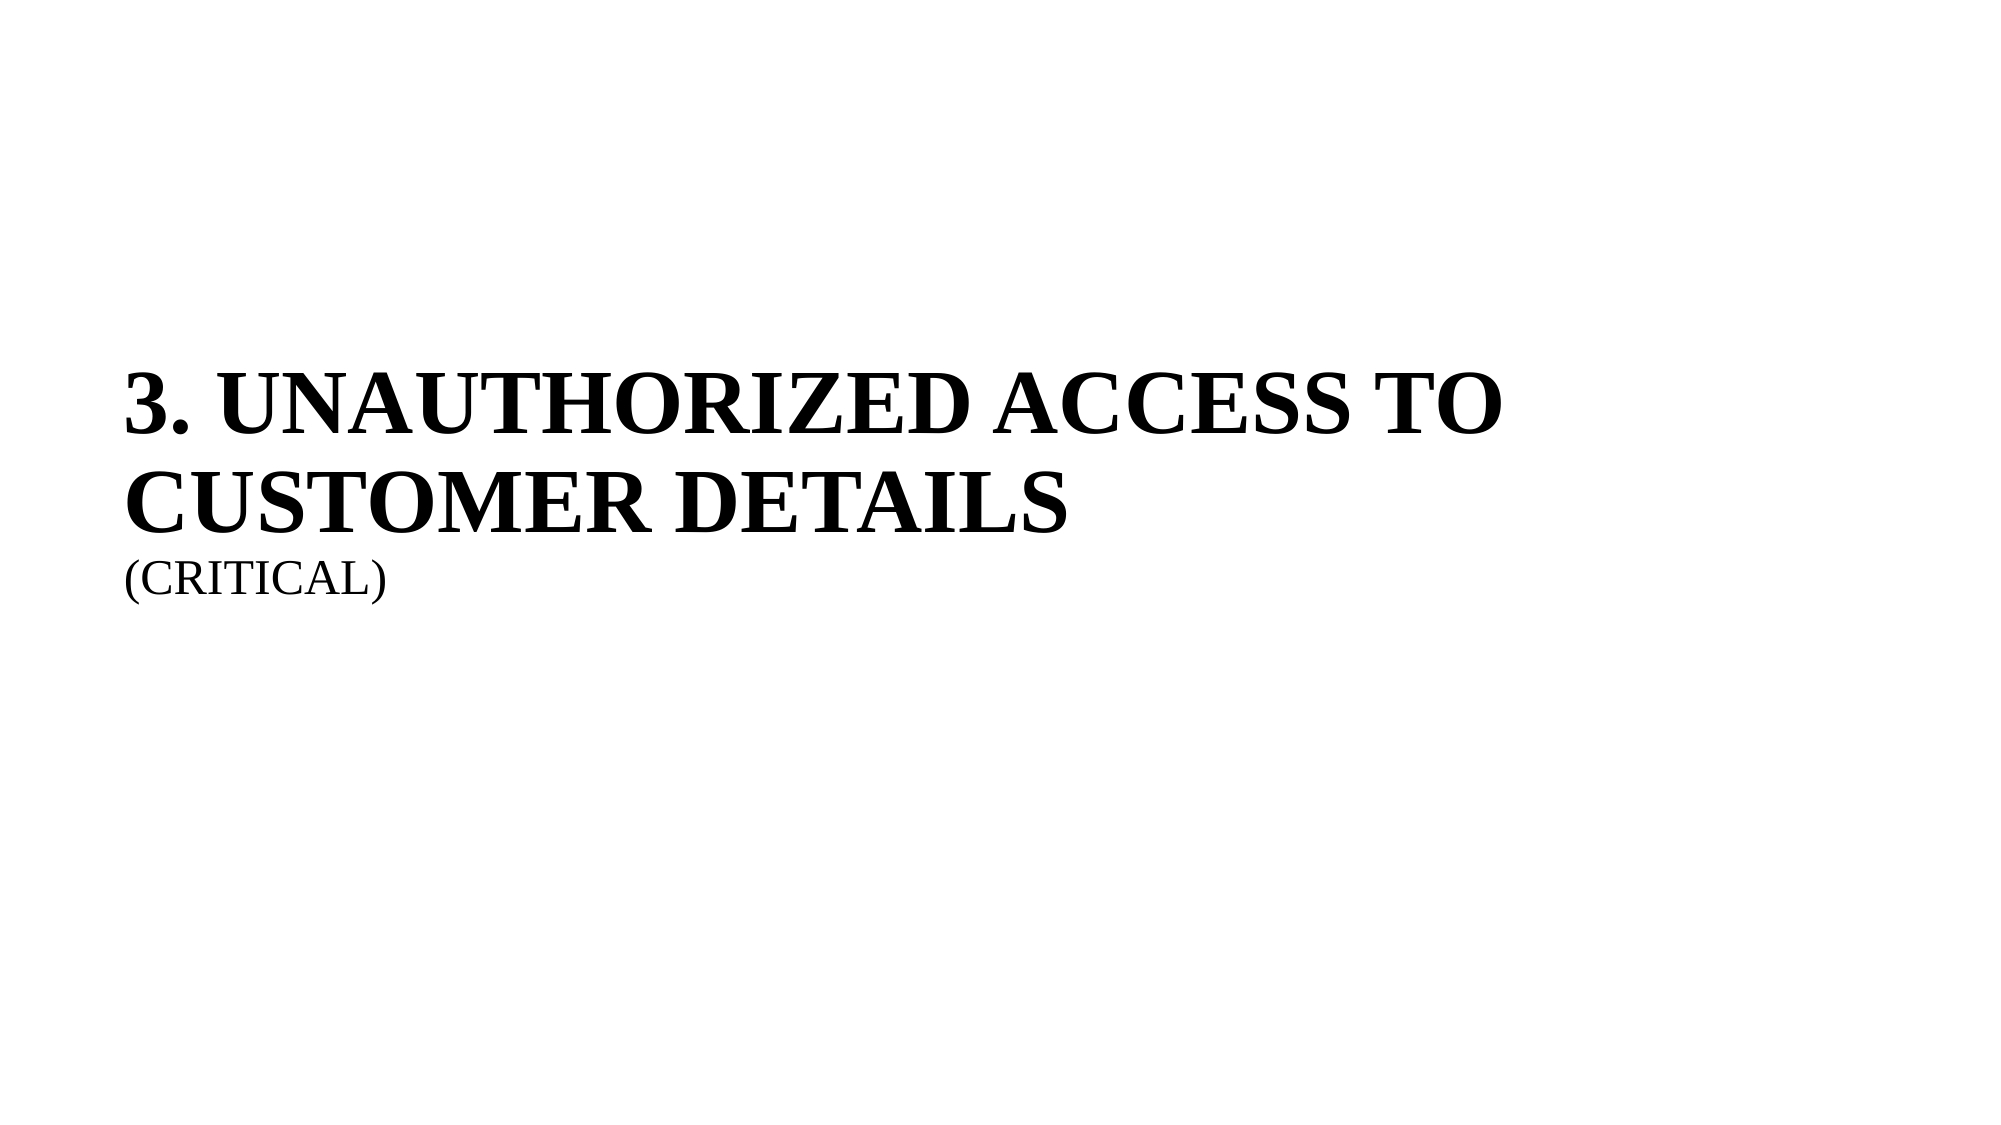

# 3. UNAUTHORIZED ACCESS TO CUSTOMER DETAILS (CRITICAL)